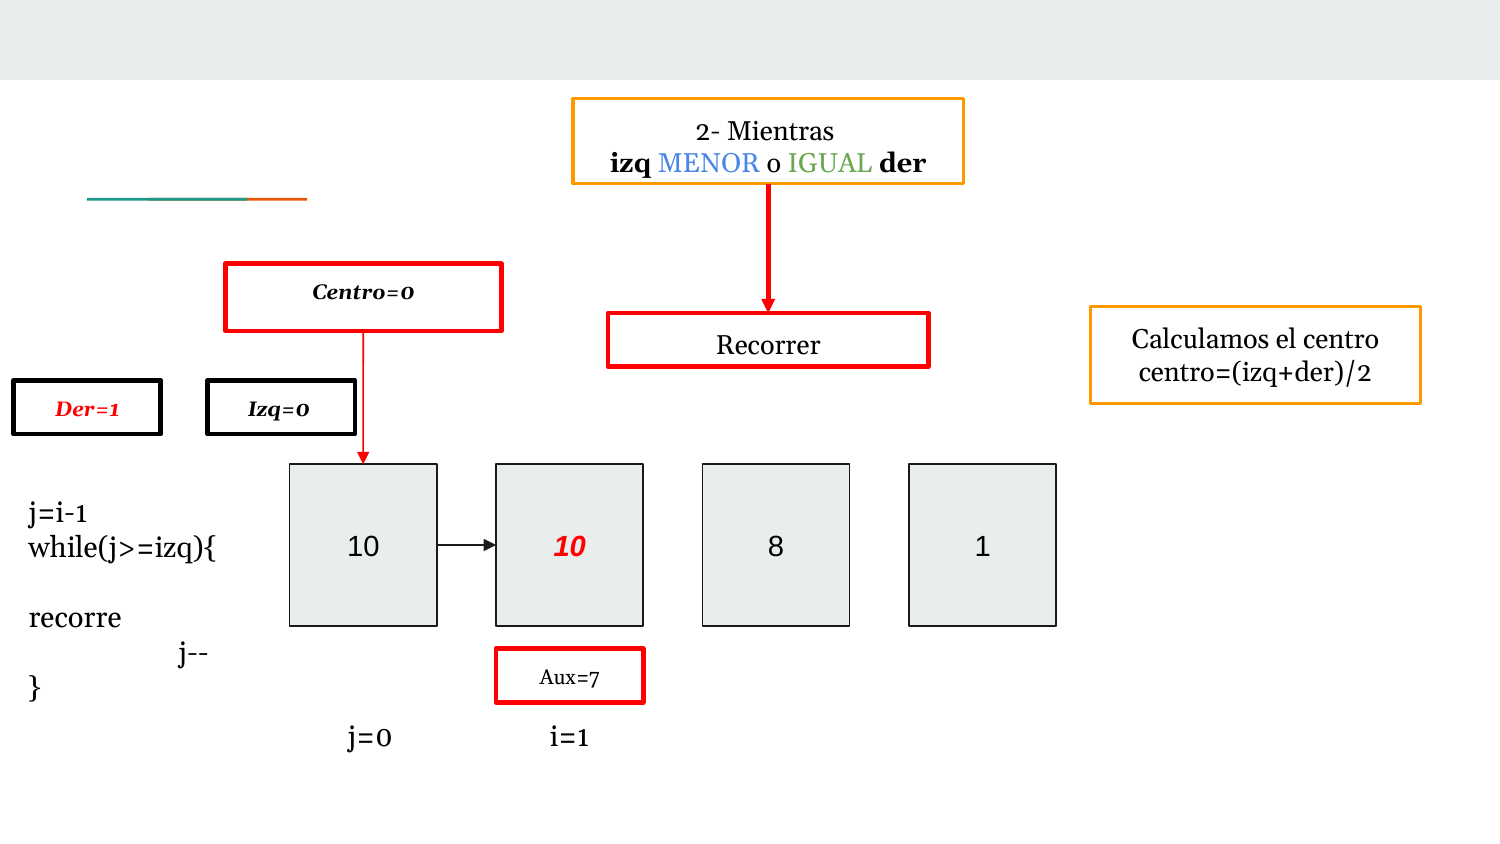

2- Mientras
izq MENOR o IGUAL der
Centro=0
Calculamos el centro
centro=(izq+der)/2
Recorrer
Der=1
Izq=0
10
10
8
1
j=i-1
while(j>=izq){
	recorre
	j--
}
Aux=7
j=0
i=1